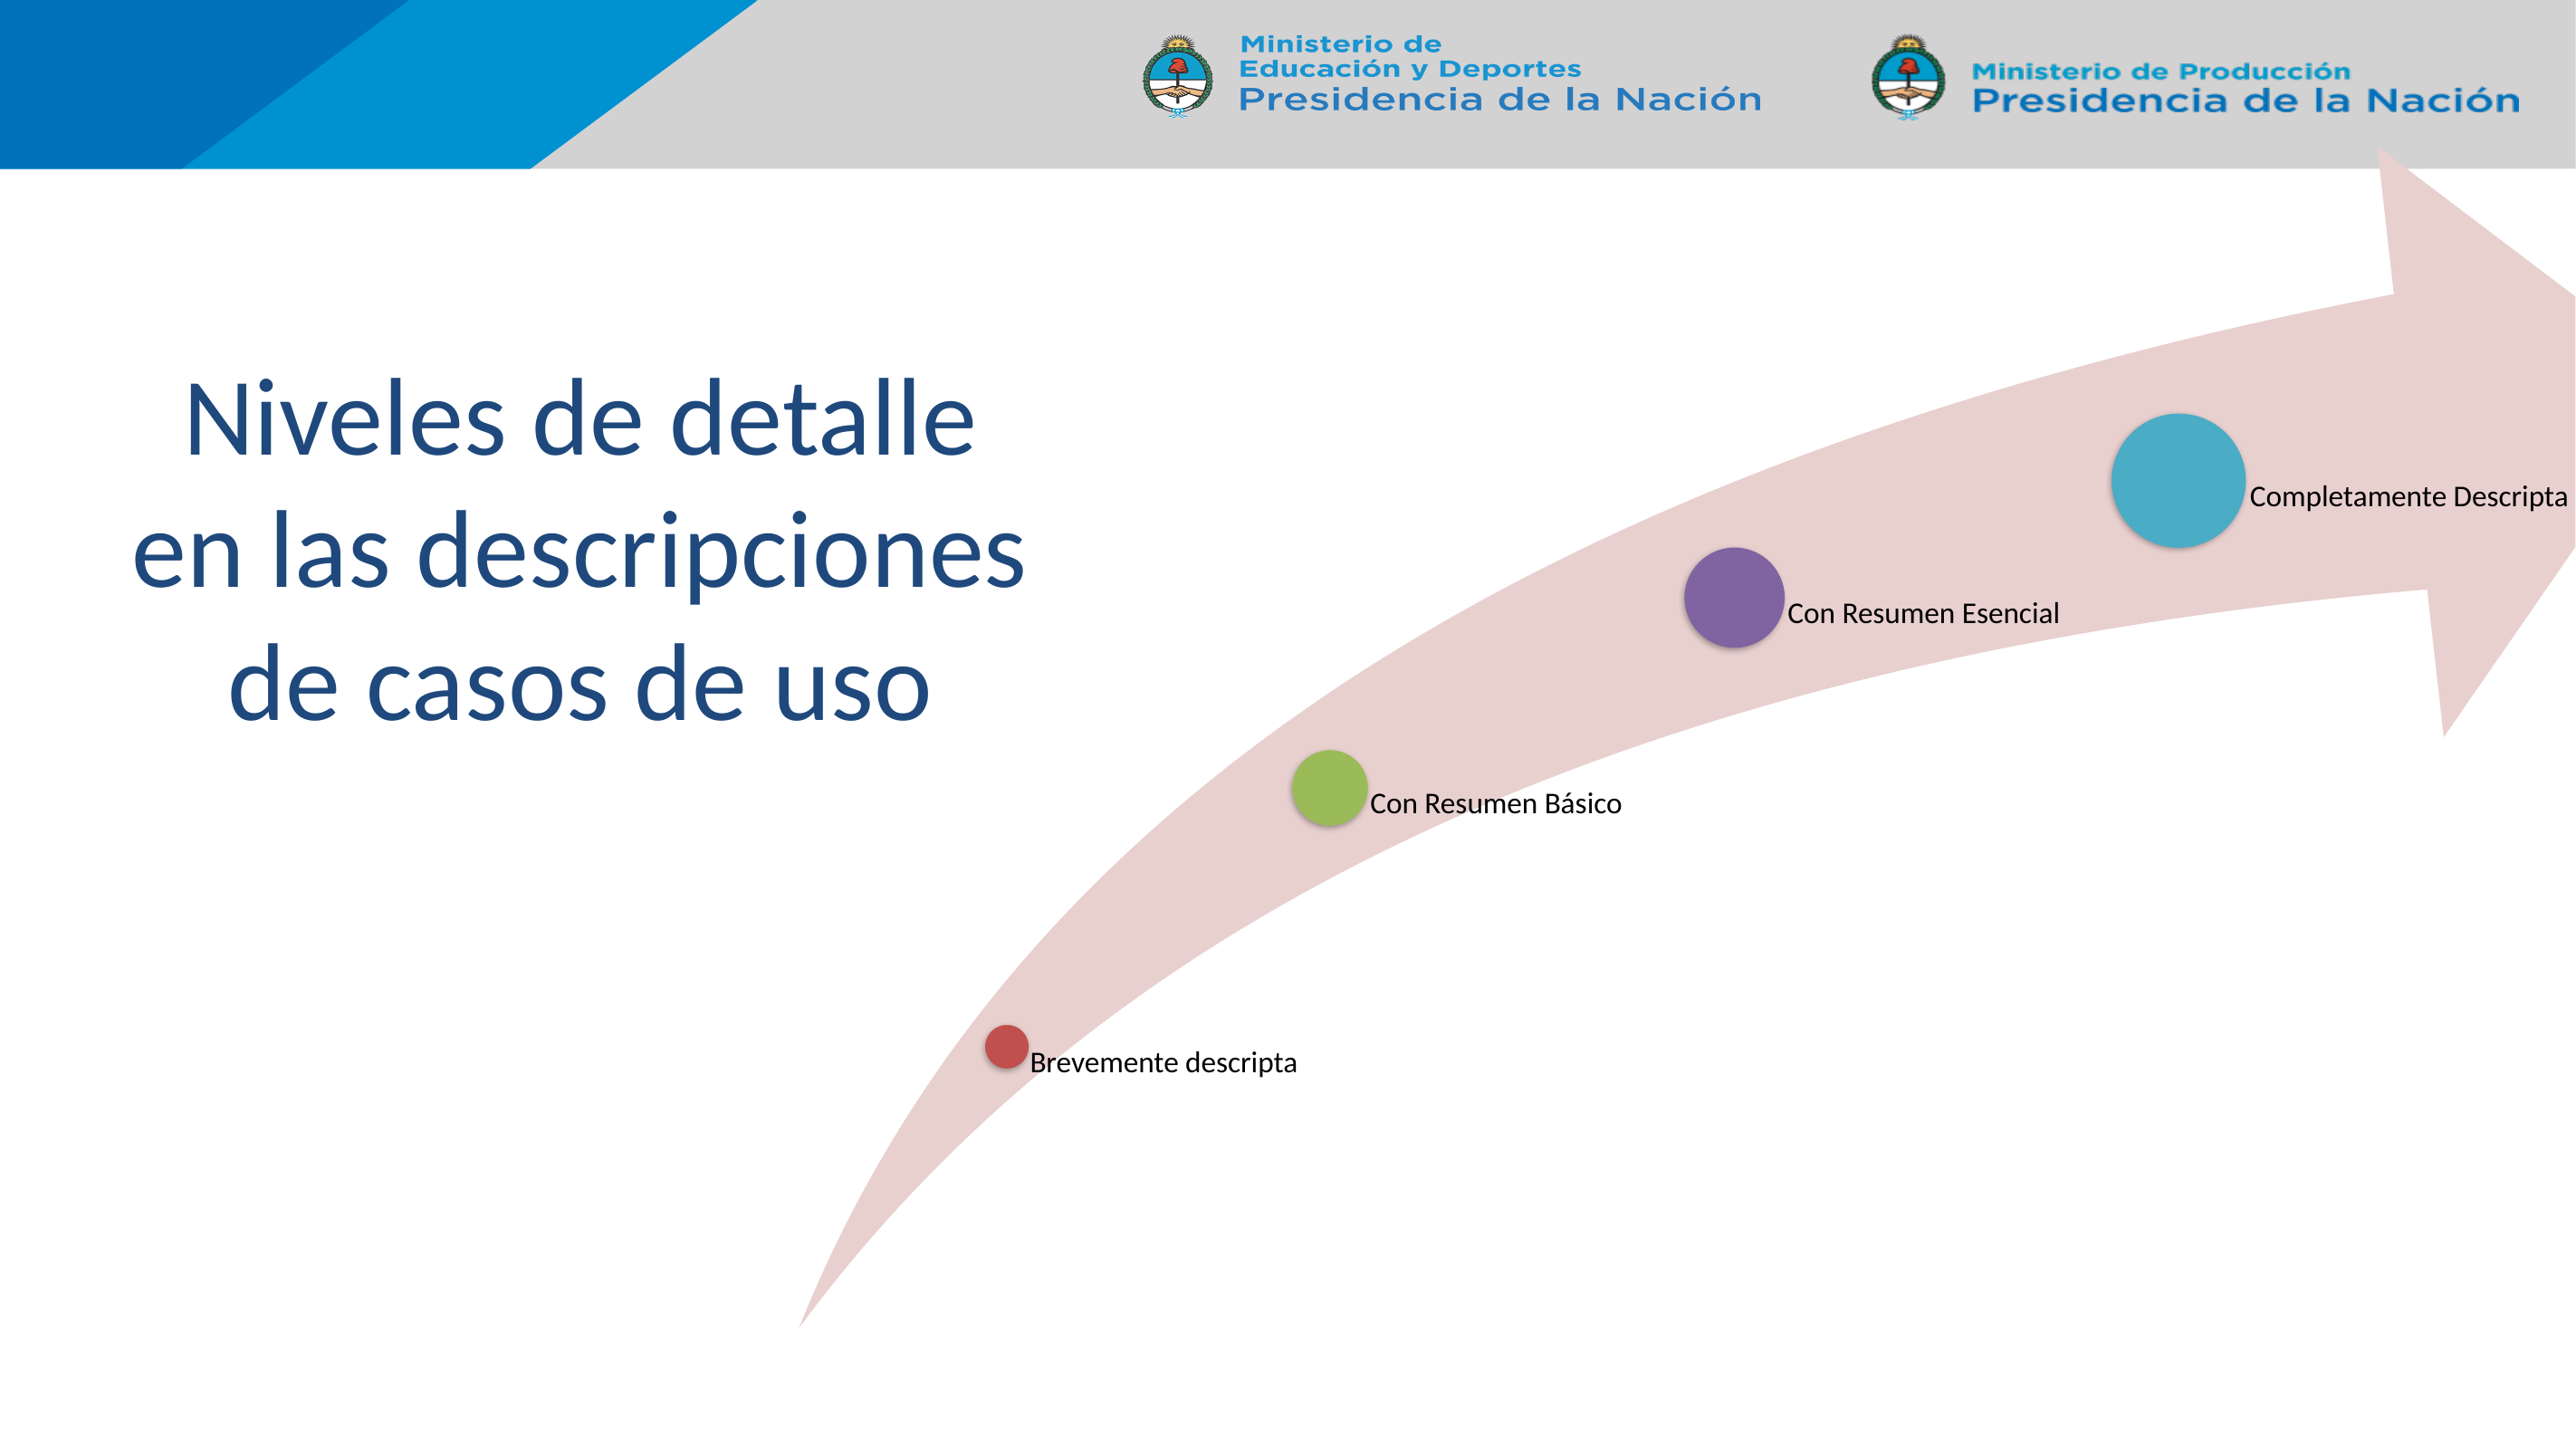

Brevemente descripta
Con Resumen Básico
Con Resumen Esencial
Completamente Descripta
# Niveles de detalle en las descripciones de casos de uso